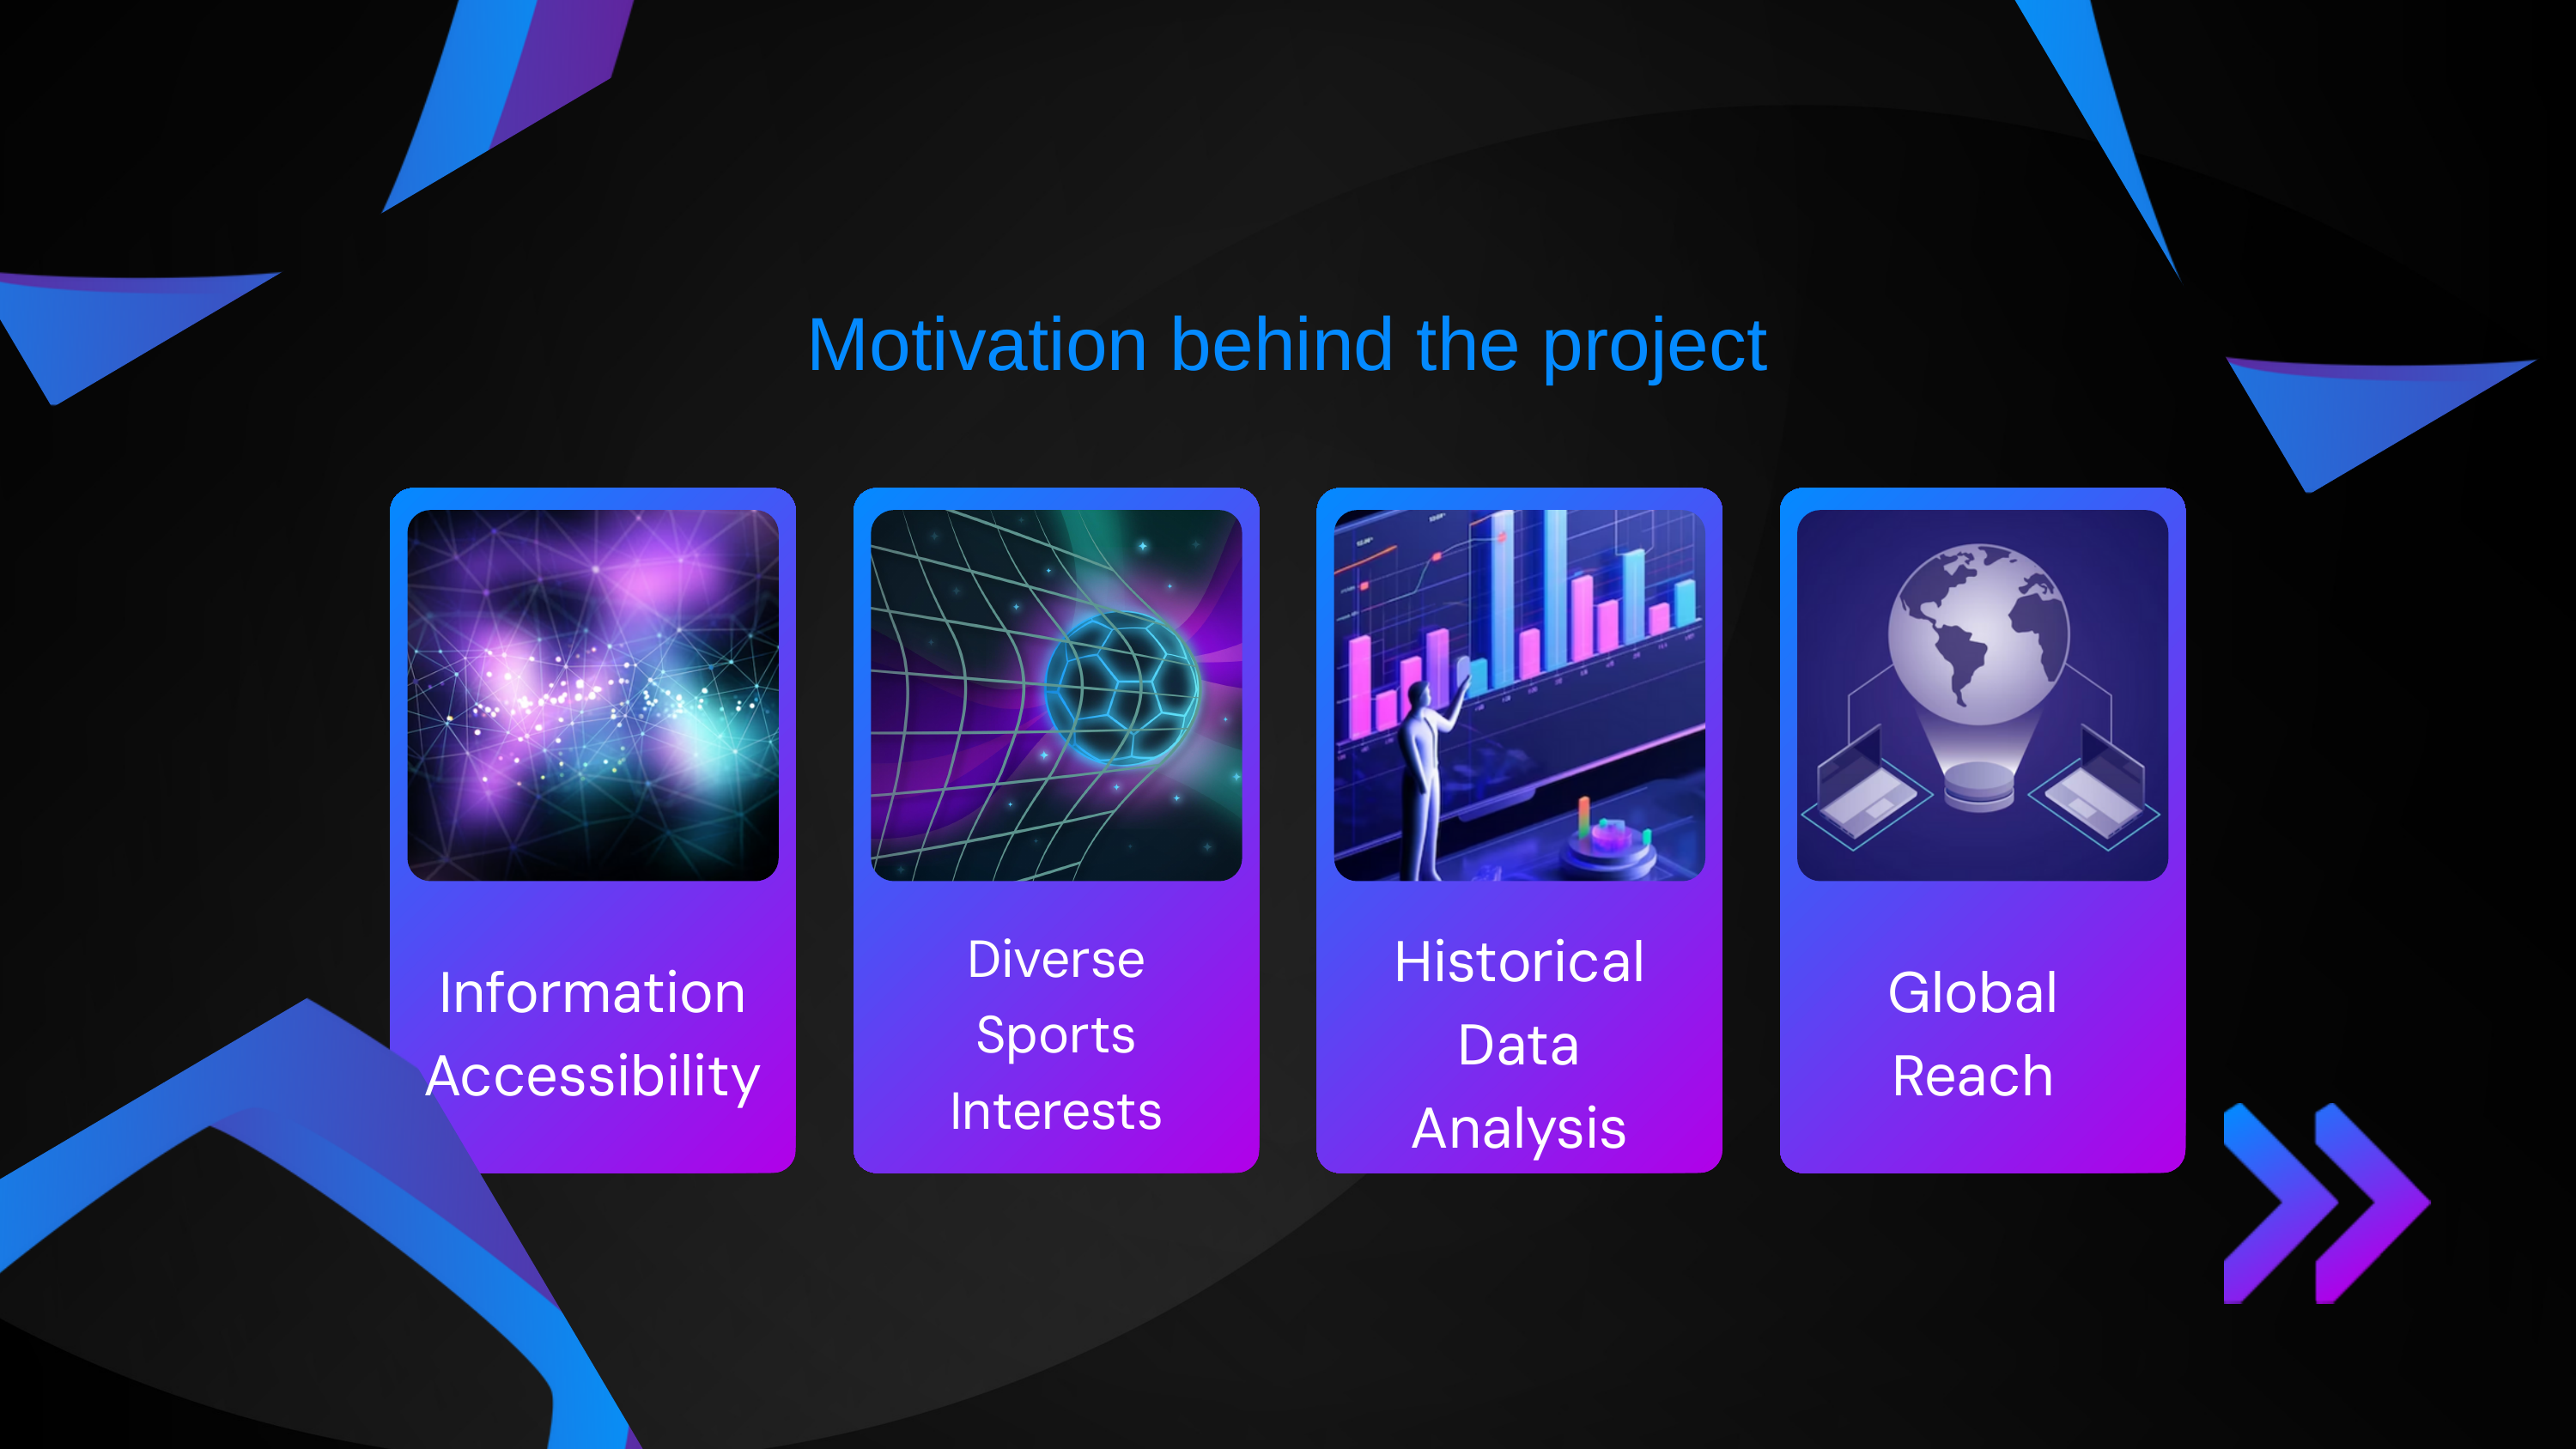

Motivation behind the project

Historical Data Analysis
Diverse Sports Interests
Information Accessibility
Global Reach